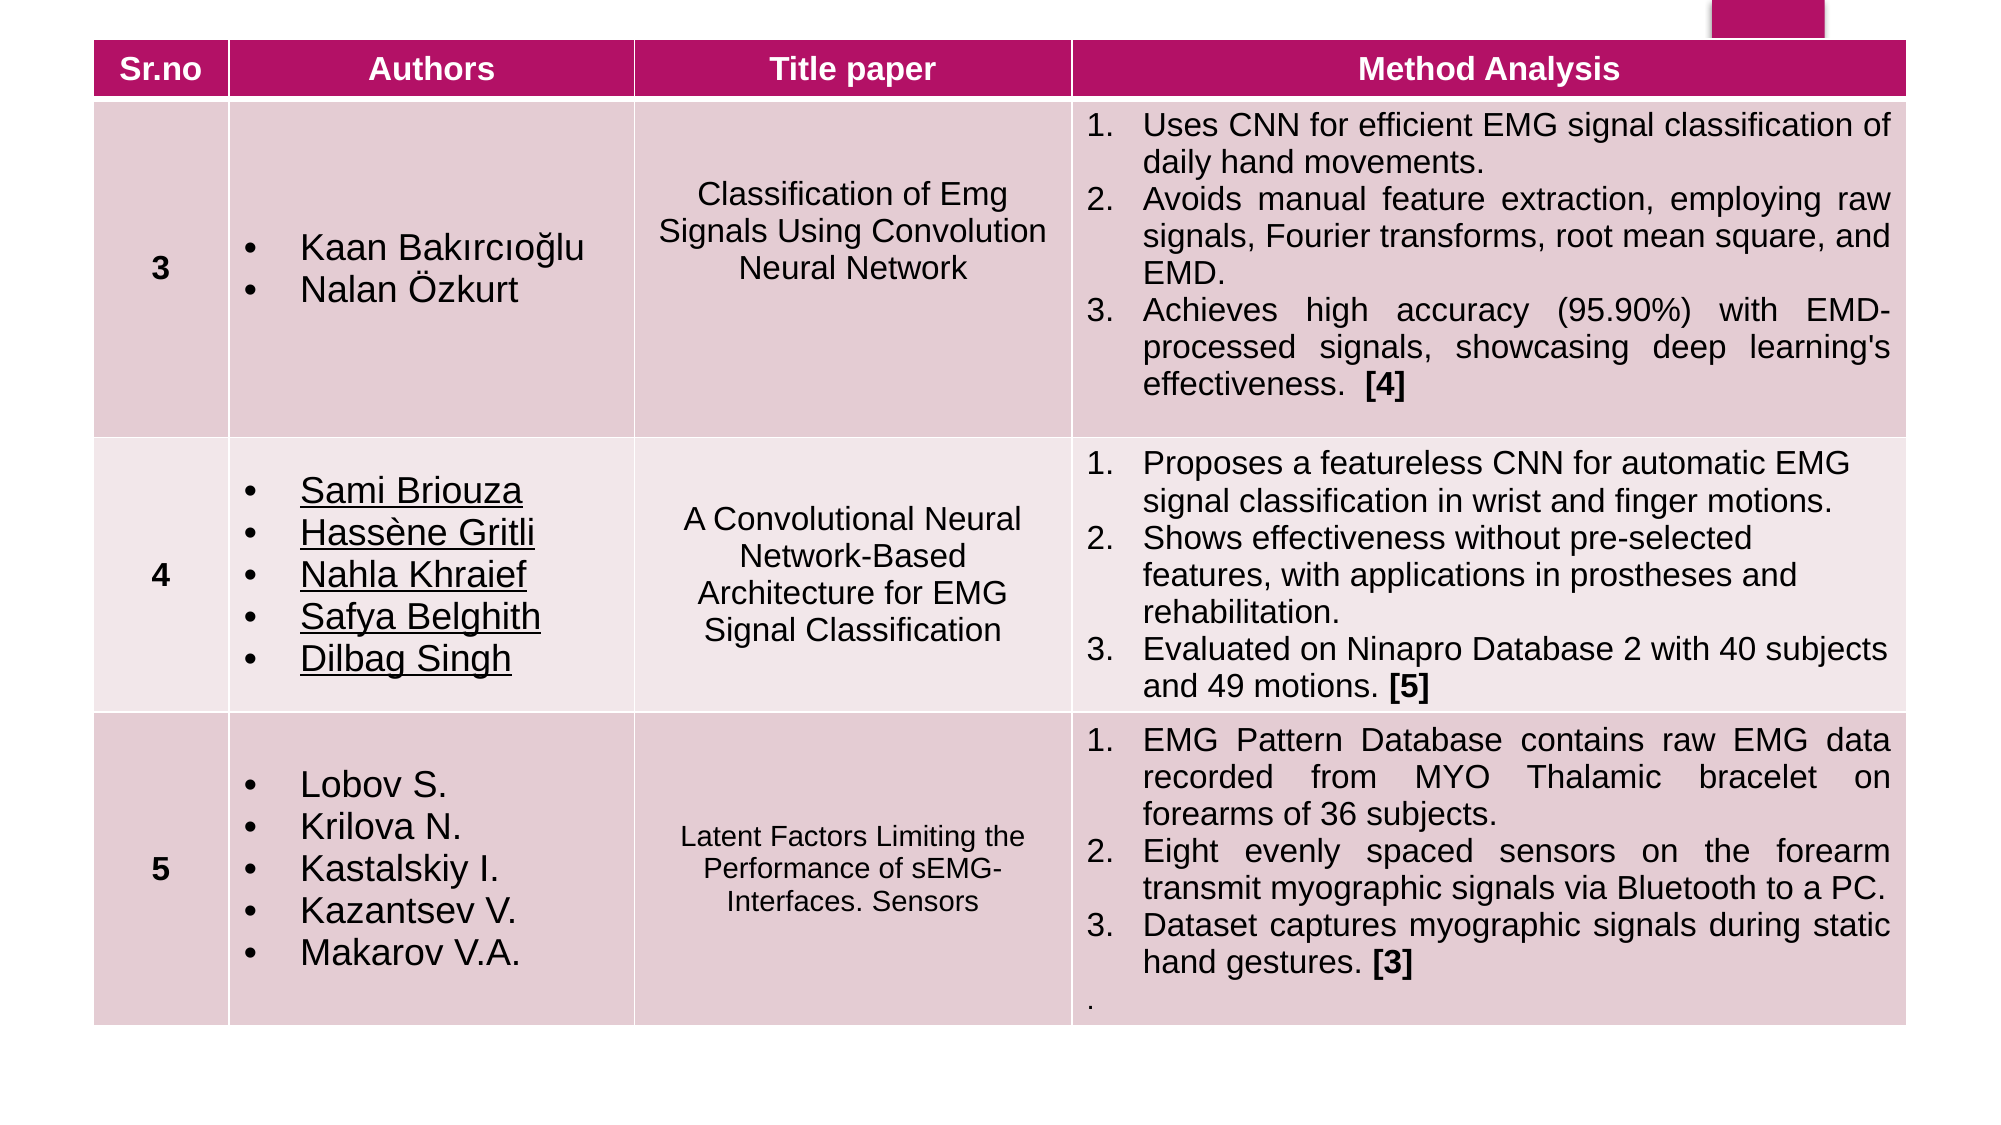

| Sr.no | Authors | Title paper | Method Analysis |
| --- | --- | --- | --- |
| 3 | Kaan Bakırcıoğlu Nalan Özkurt | Classification of Emg Signals Using Convolution Neural Network | Uses CNN for efficient EMG signal classification of daily hand movements. Avoids manual feature extraction, employing raw signals, Fourier transforms, root mean square, and EMD. Achieves high accuracy (95.90%) with EMD-processed signals, showcasing deep learning's effectiveness. [4] |
| 4 | Sami Briouza Hassène Gritli Nahla Khraief Safya Belghith Dilbag Singh | A Convolutional Neural Network-Based Architecture for EMG Signal Classification | Proposes a featureless CNN for automatic EMG signal classification in wrist and finger motions. Shows effectiveness without pre-selected features, with applications in prostheses and rehabilitation. Evaluated on Ninapro Database 2 with 40 subjects and 49 motions. [5] |
| 5 | Lobov S. Krilova N. Kastalskiy I. Kazantsev V. Makarov V.A. | Latent Factors Limiting the Performance of sEMG-Interfaces. Sensors | EMG Pattern Database contains raw EMG data recorded from MYO Thalamic bracelet on forearms of 36 subjects. Eight evenly spaced sensors on the forearm transmit myographic signals via Bluetooth to a PC. Dataset captures myographic signals during static hand gestures. [3] . |